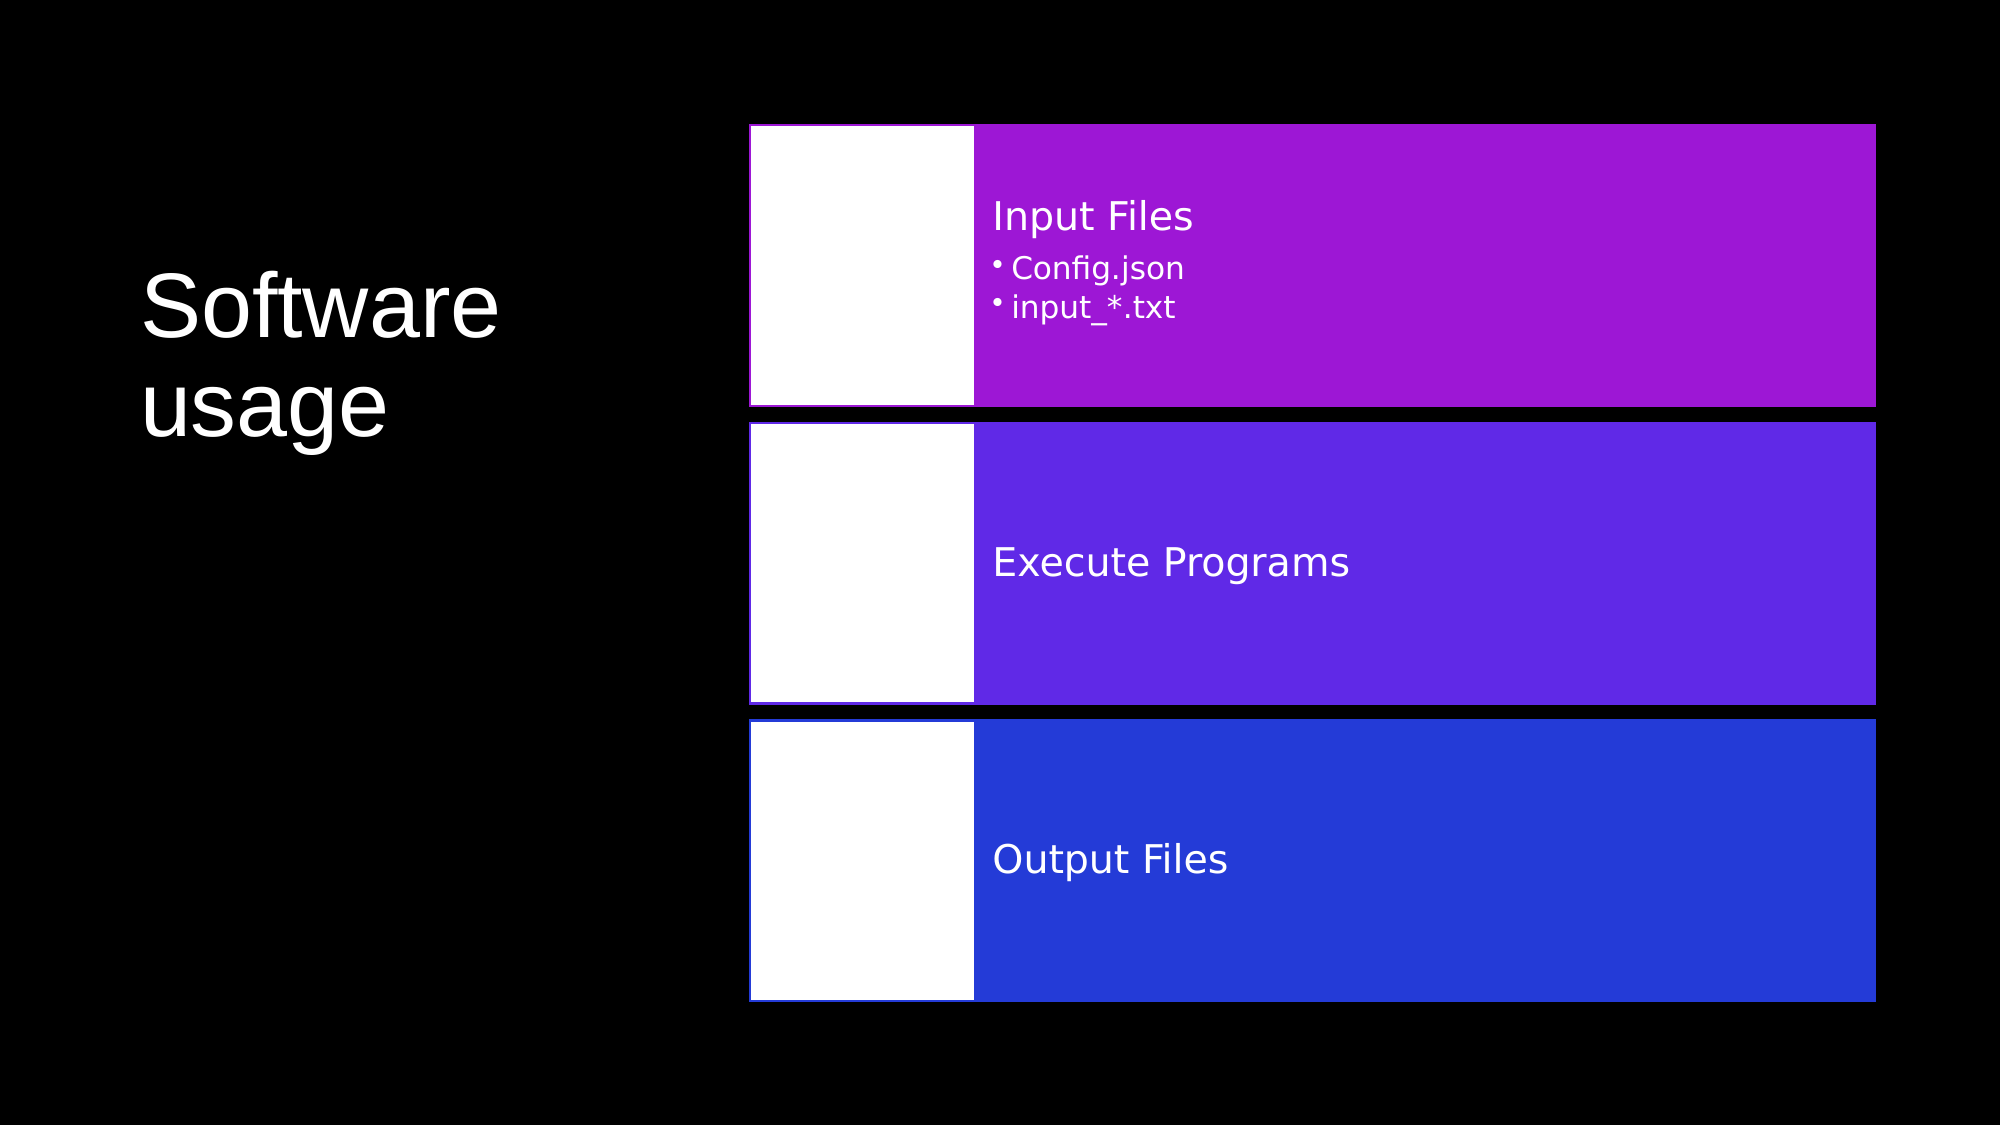

Input Files
Config.json
input_*.txt
1
Execute Programs
2
Output Files
3
# Software usage